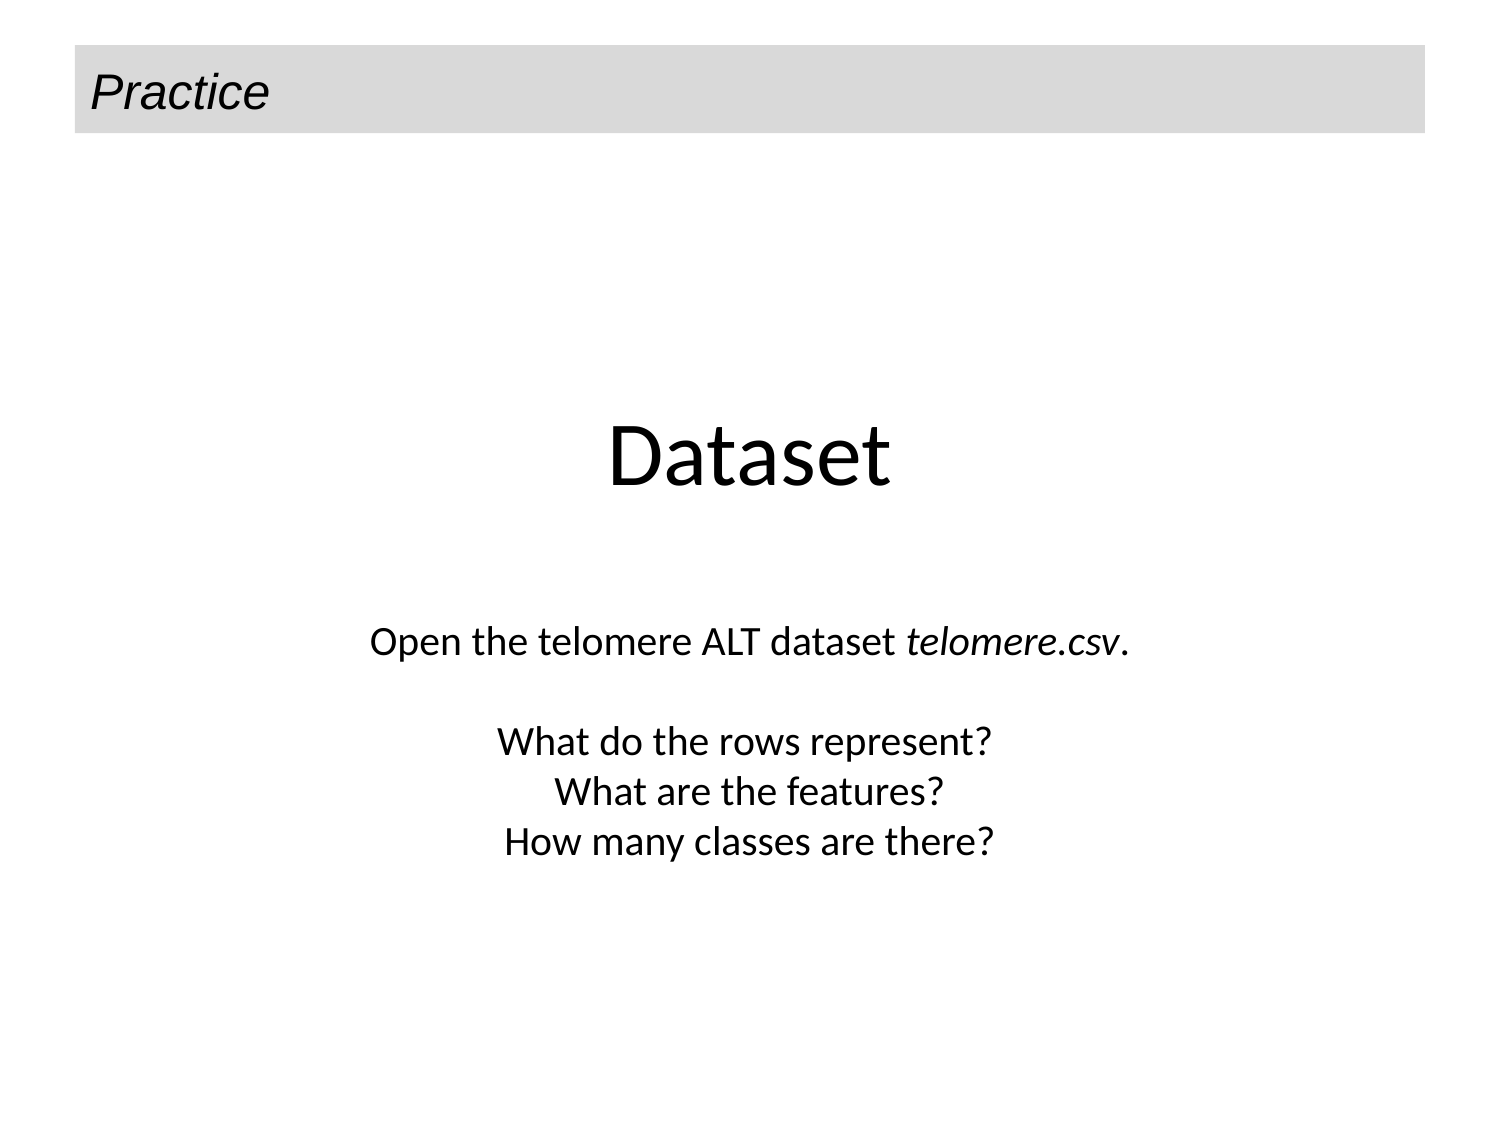

Practice
# Dataset Open the telomere ALT dataset telomere.csv. What do the rows represent? What are the features? How many classes are there?